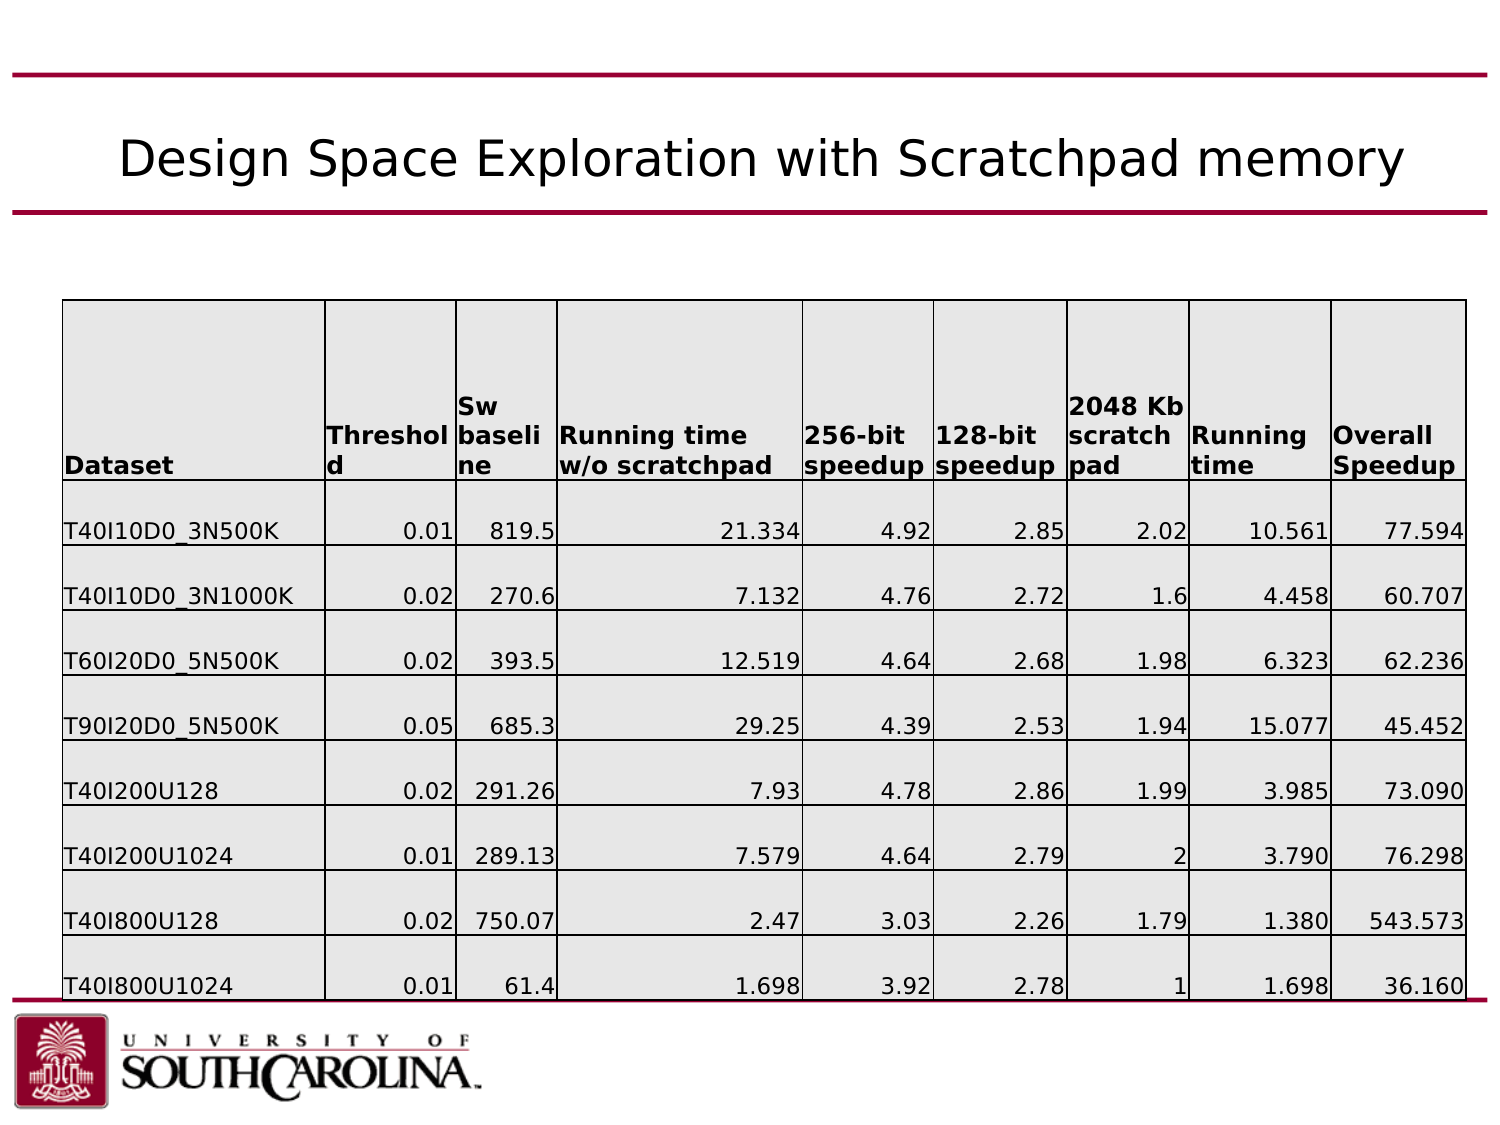

# Design Space Exploration with Scratchpad memory

| Dataset | Threshold | Sw baseline | Running time w/o scratchpad | 256-bit speedup | 128-bit speedup | 2048 Kb scratchpad | Running time | Overall Speedup |
| --- | --- | --- | --- | --- | --- | --- | --- | --- |
| T40I10D0\_3N500K | 0.01 | 819.5 | 21.334 | 4.92 | 2.85 | 2.02 | 10.561 | 77.594 |
| T40I10D0\_3N1000K | 0.02 | 270.6 | 7.132 | 4.76 | 2.72 | 1.6 | 4.458 | 60.707 |
| T60I20D0\_5N500K | 0.02 | 393.5 | 12.519 | 4.64 | 2.68 | 1.98 | 6.323 | 62.236 |
| T90I20D0\_5N500K | 0.05 | 685.3 | 29.25 | 4.39 | 2.53 | 1.94 | 15.077 | 45.452 |
| T40I200U128 | 0.02 | 291.26 | 7.93 | 4.78 | 2.86 | 1.99 | 3.985 | 73.090 |
| T40I200U1024 | 0.01 | 289.13 | 7.579 | 4.64 | 2.79 | 2 | 3.790 | 76.298 |
| T40I800U128 | 0.02 | 750.07 | 2.47 | 3.03 | 2.26 | 1.79 | 1.380 | 543.573 |
| T40I800U1024 | 0.01 | 61.4 | 1.698 | 3.92 | 2.78 | 1 | 1.698 | 36.160 |